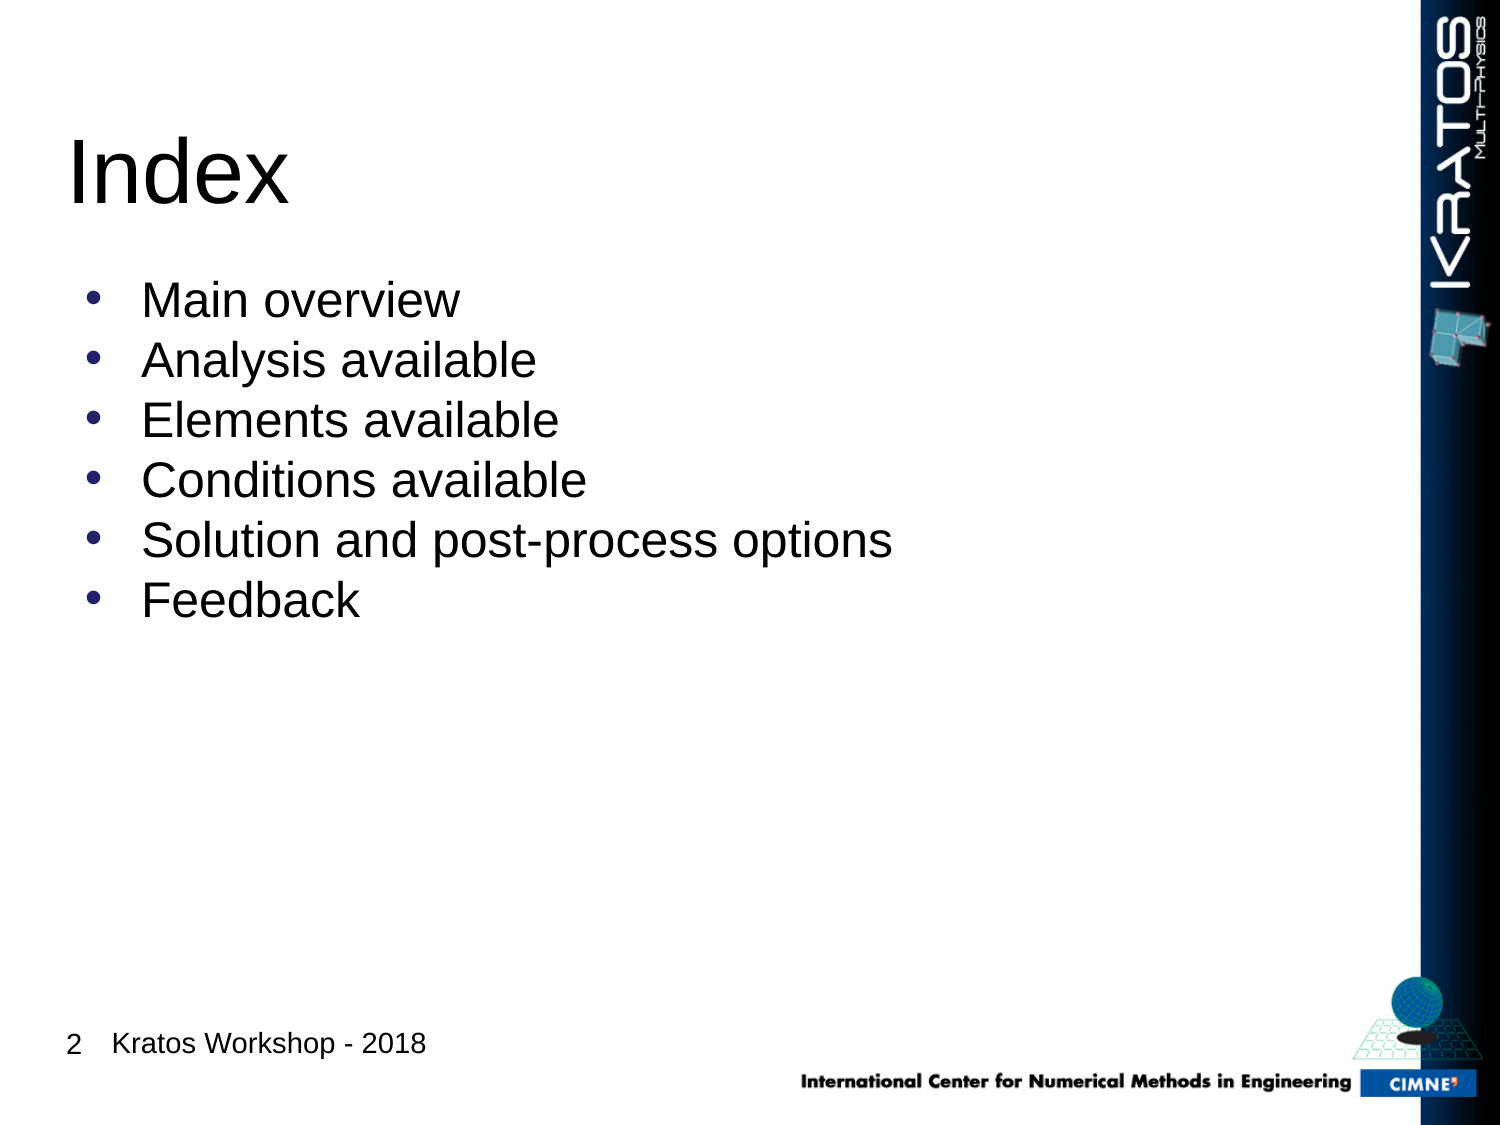

# Index
Main overview
Analysis available
Elements available
Conditions available
Solution and post-process options
Feedback
2
Kratos Workshop - 2018